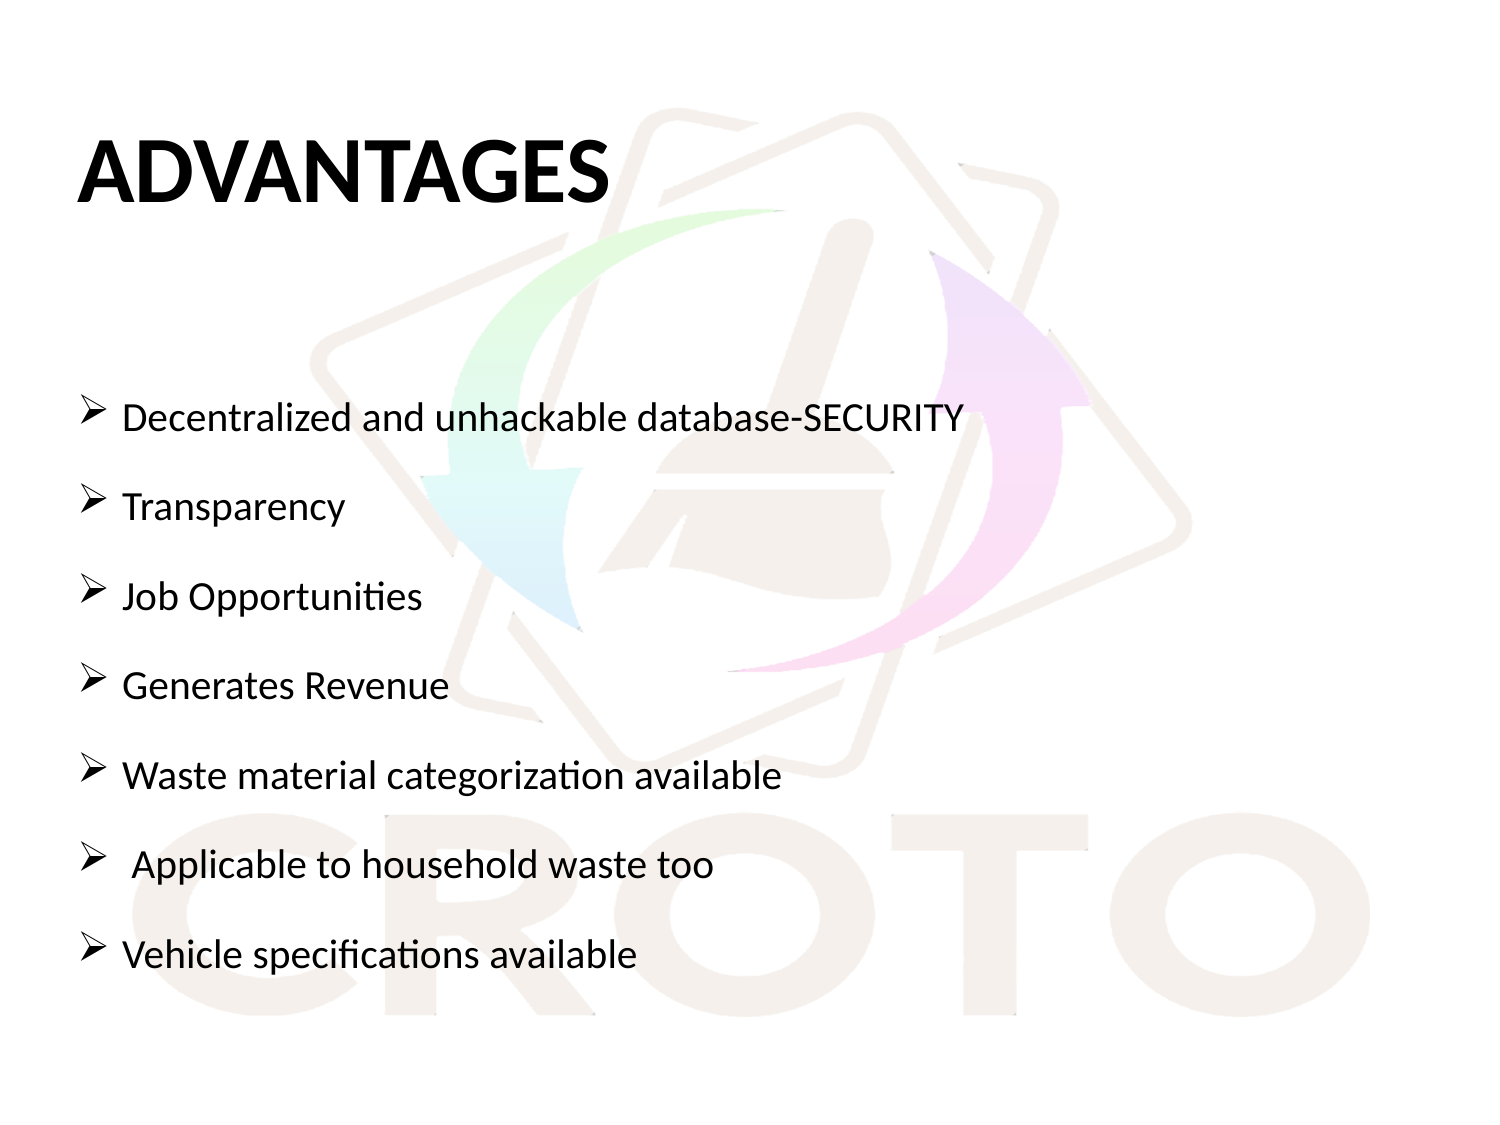

ADVANTAGES

Decentralized and unhackable database-SECURITY
Transparency
Job Opportunities
Generates Revenue
Waste material categorization available
 Applicable to household waste too
Vehicle specifications available